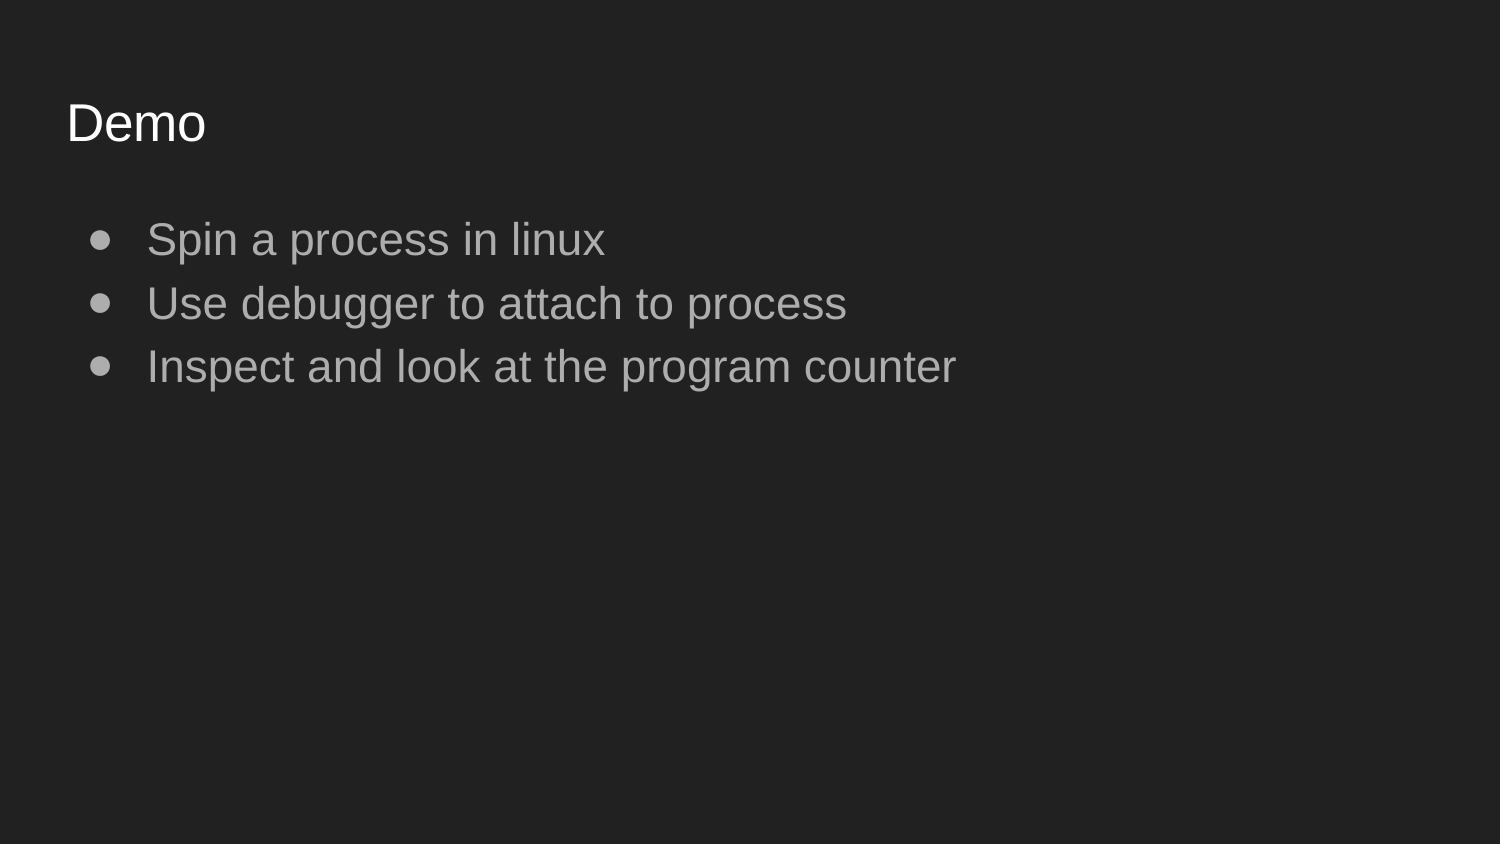

# Demo
Spin a process in linux
Use debugger to attach to process
Inspect and look at the program counter